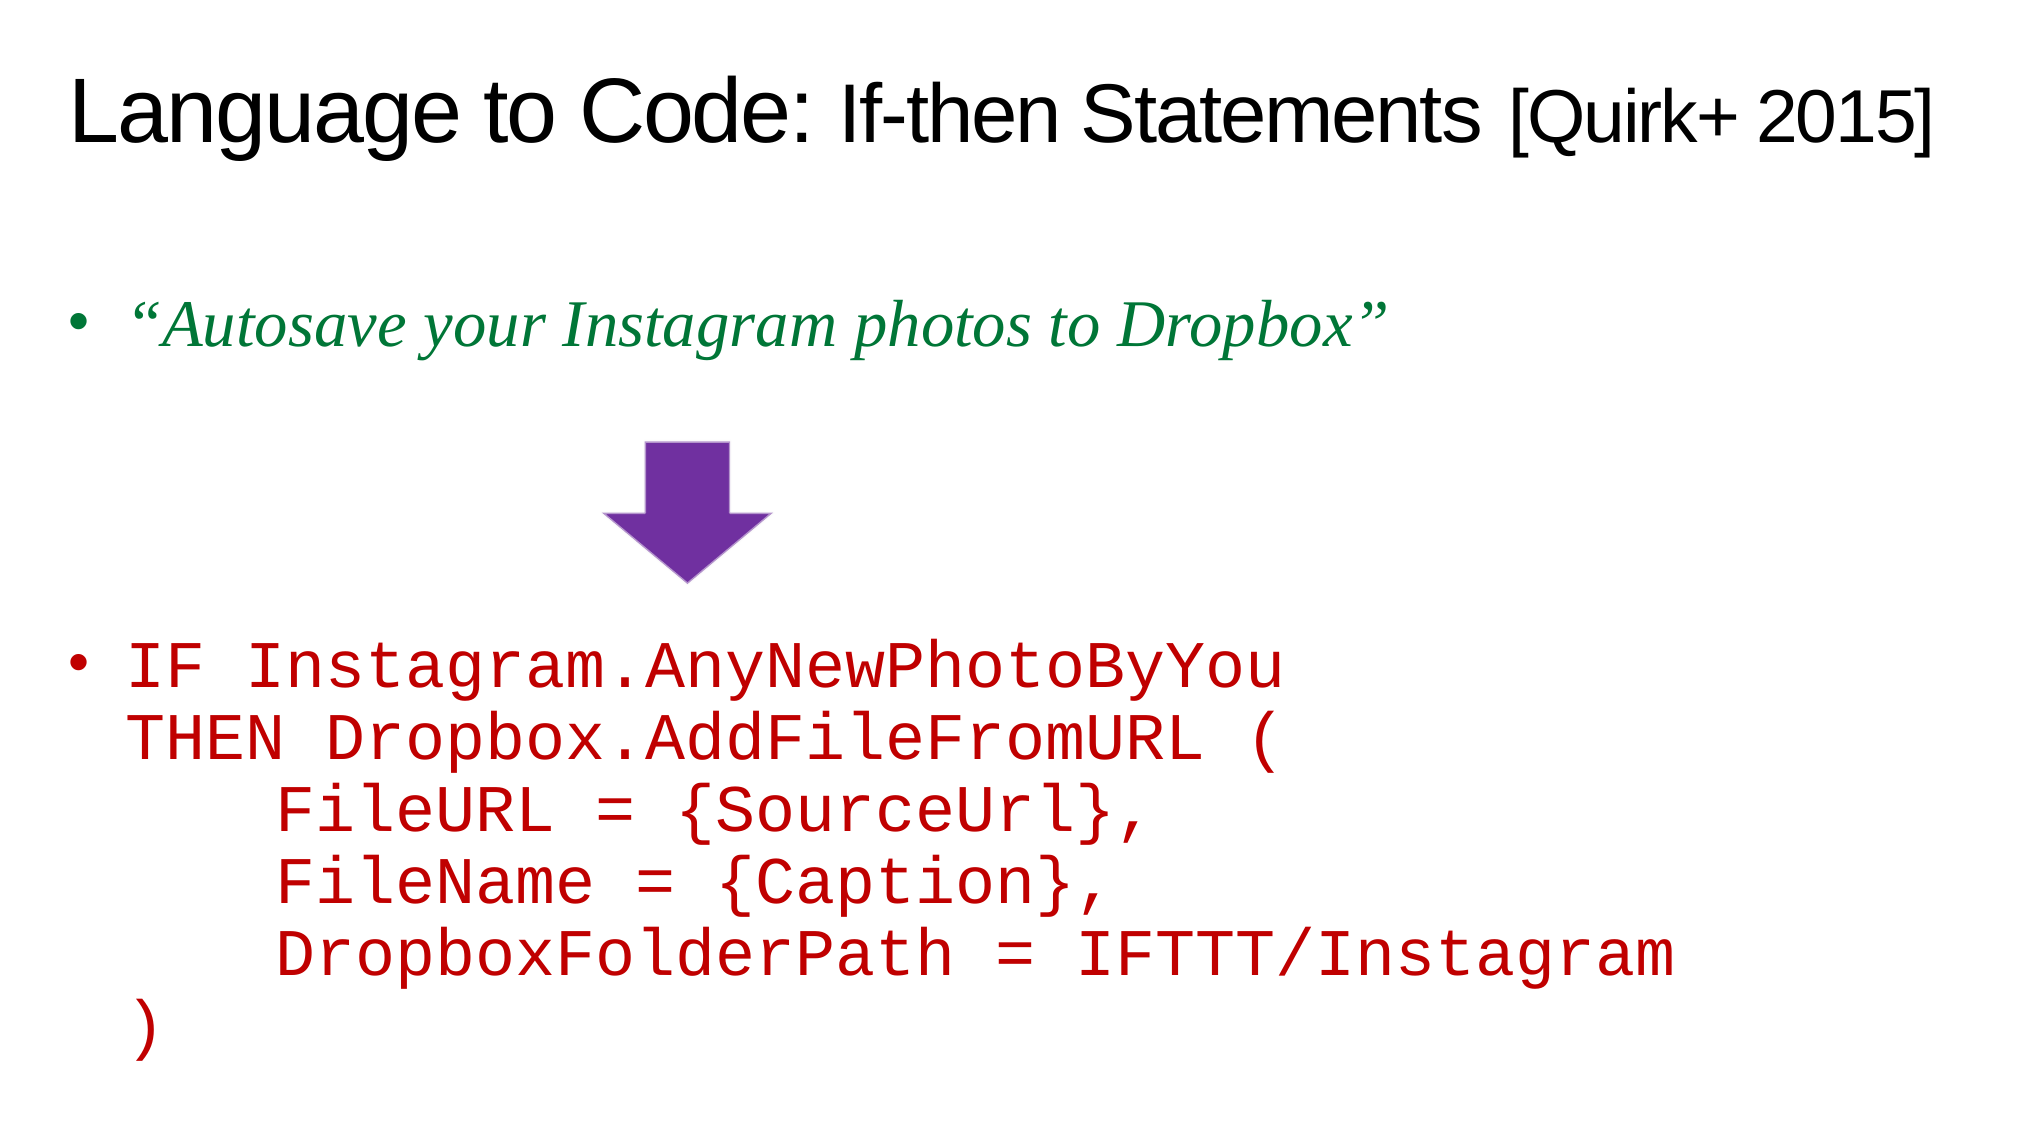

# Language to Code: If-then Statements [Quirk+ 2015]
“Autosave your Instagram photos to Dropbox”

IF Instagram.AnyNewPhotoByYou
THEN Dropbox.AddFileFromURL (
	FileURL = {SourceUrl},
	FileName = {Caption},
	DropboxFolderPath = IFTTT/Instagram
)